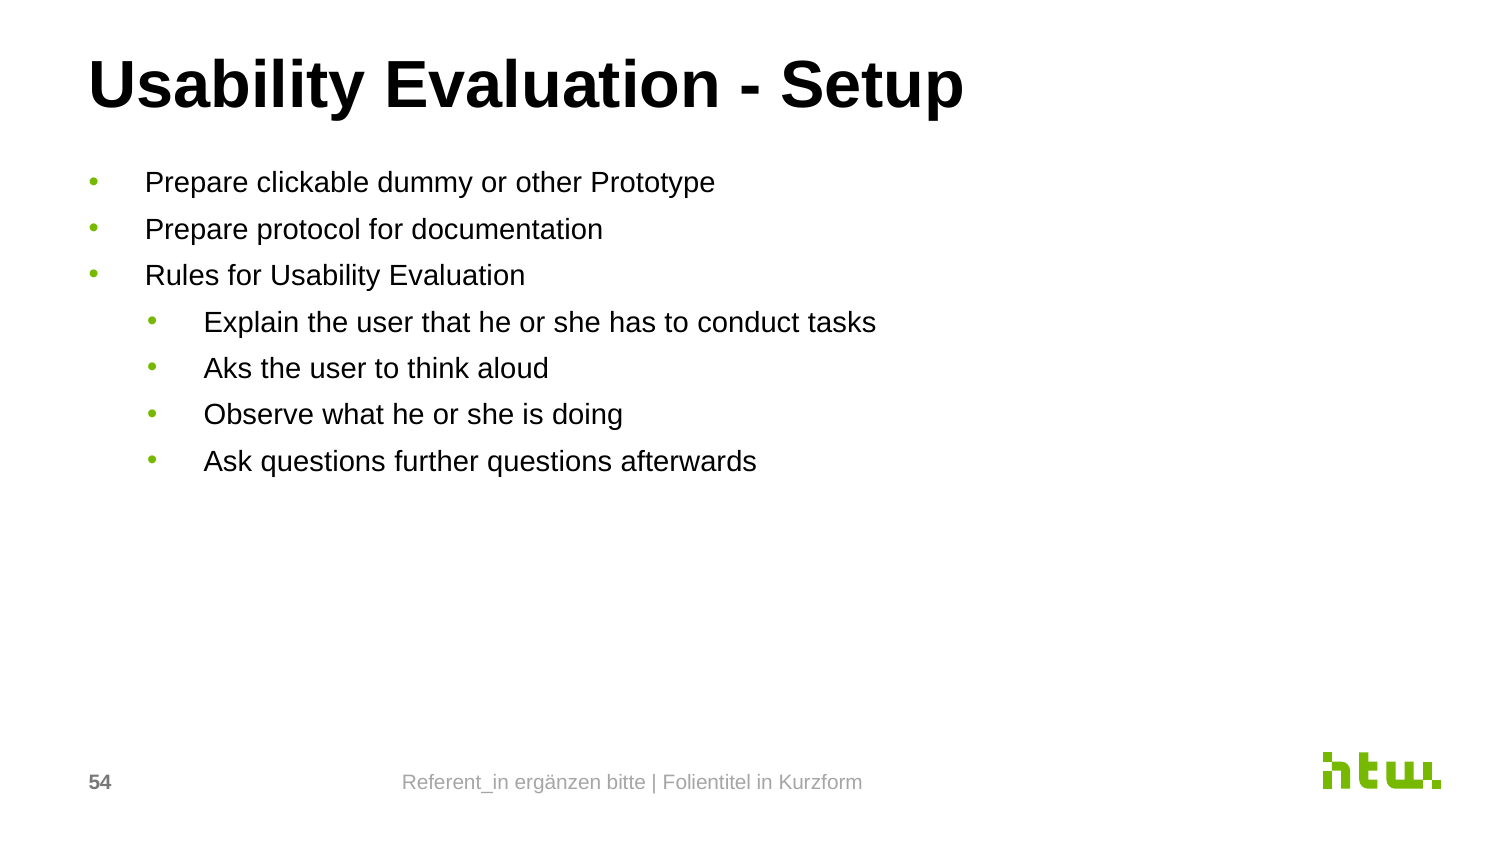

# Usability Evaluation - Setup
Prepare clickable dummy or other Prototype
Prepare protocol for documentation
Rules for Usability Evaluation
Explain the user that he or she has to conduct tasks
Aks the user to think aloud
Observe what he or she is doing
Ask questions further questions afterwards
54
Referent_in ergänzen bitte | Folientitel in Kurzform